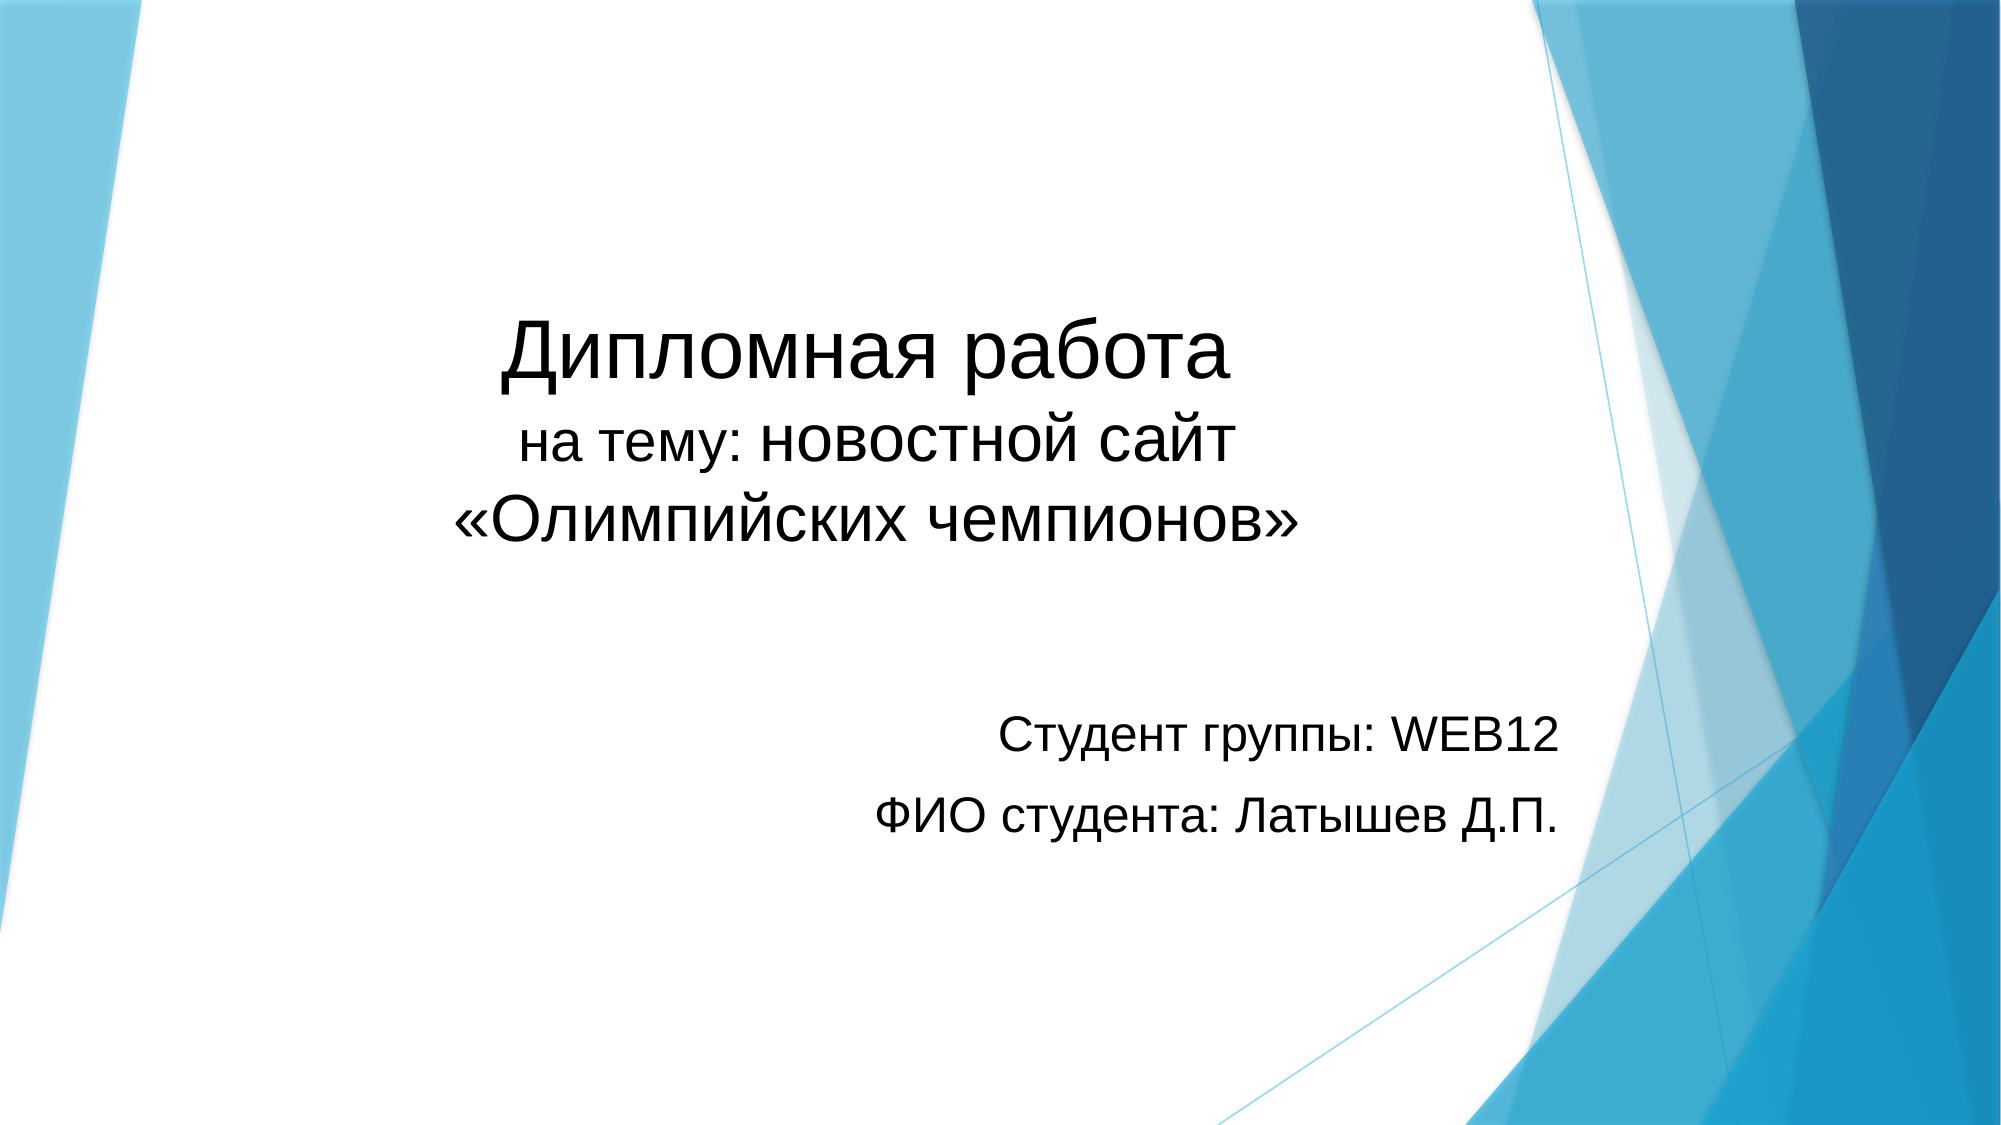

# Дипломная работа на тему: новостной сайт «Олимпийских чемпионов»
Студент группы: WEB12
ФИО студента: Латышев Д.П.